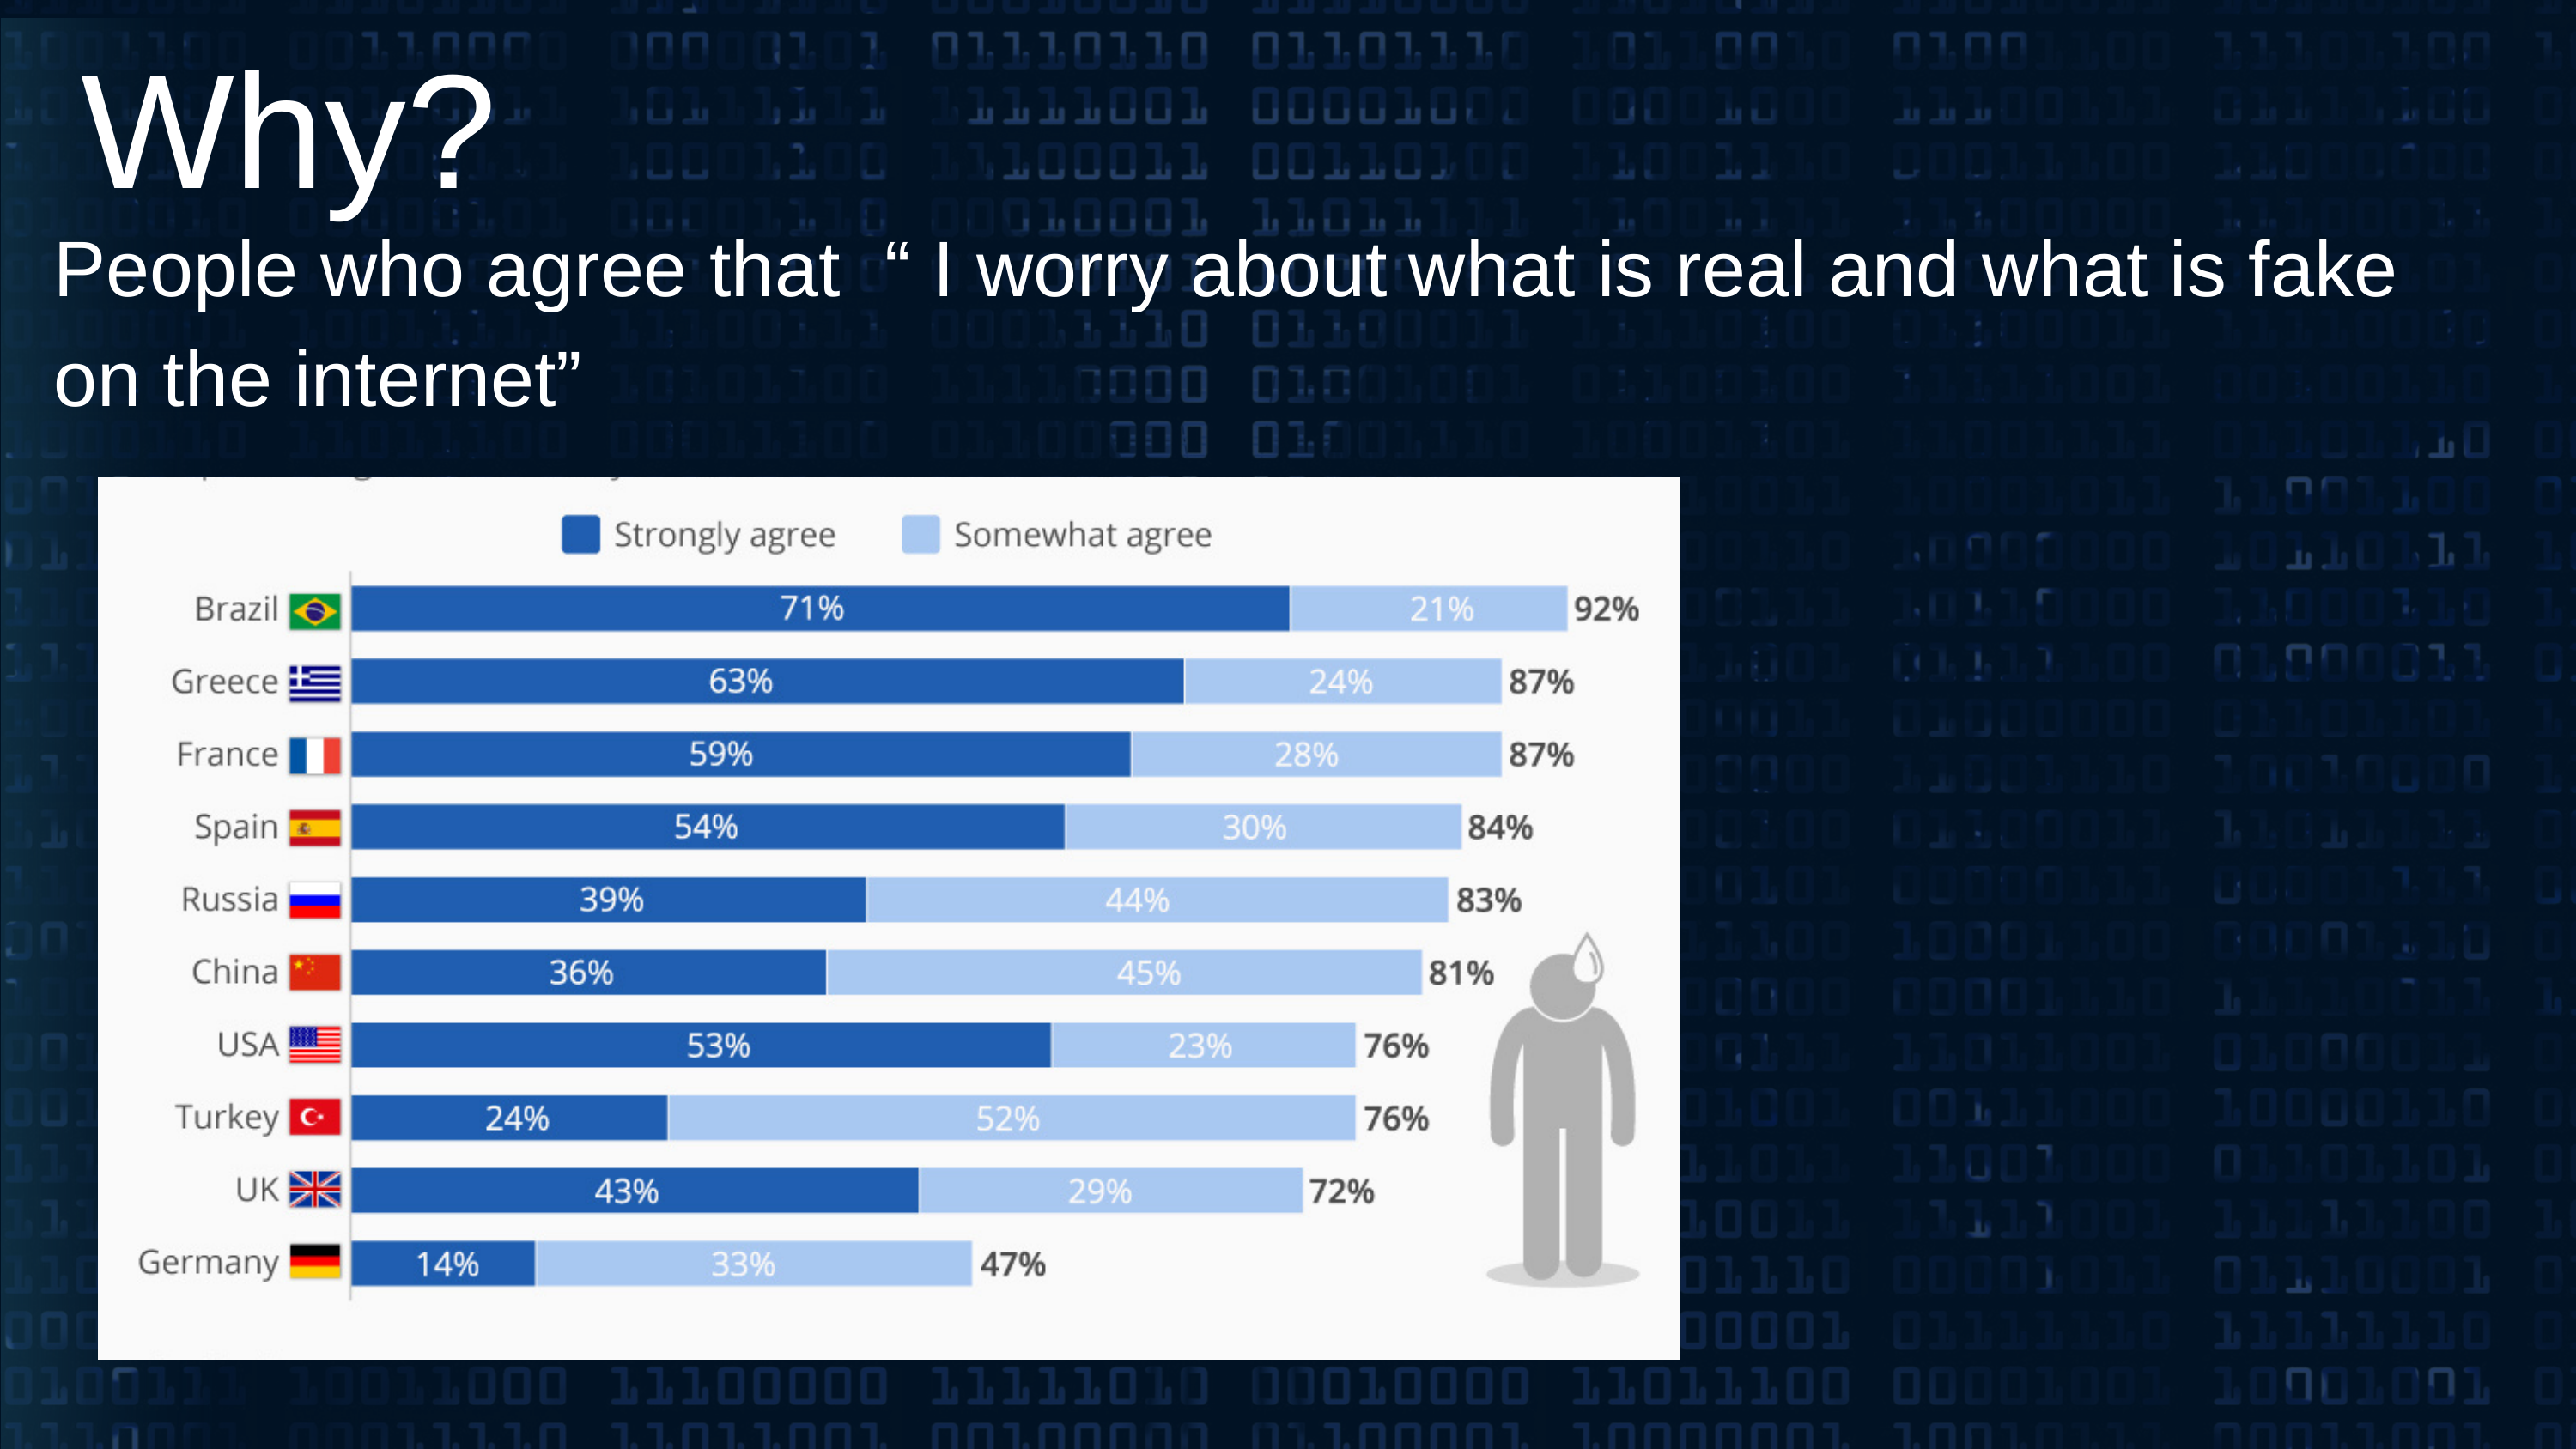

Why?

People who agree that  “ I worry about what is real and what is fake on the internet”